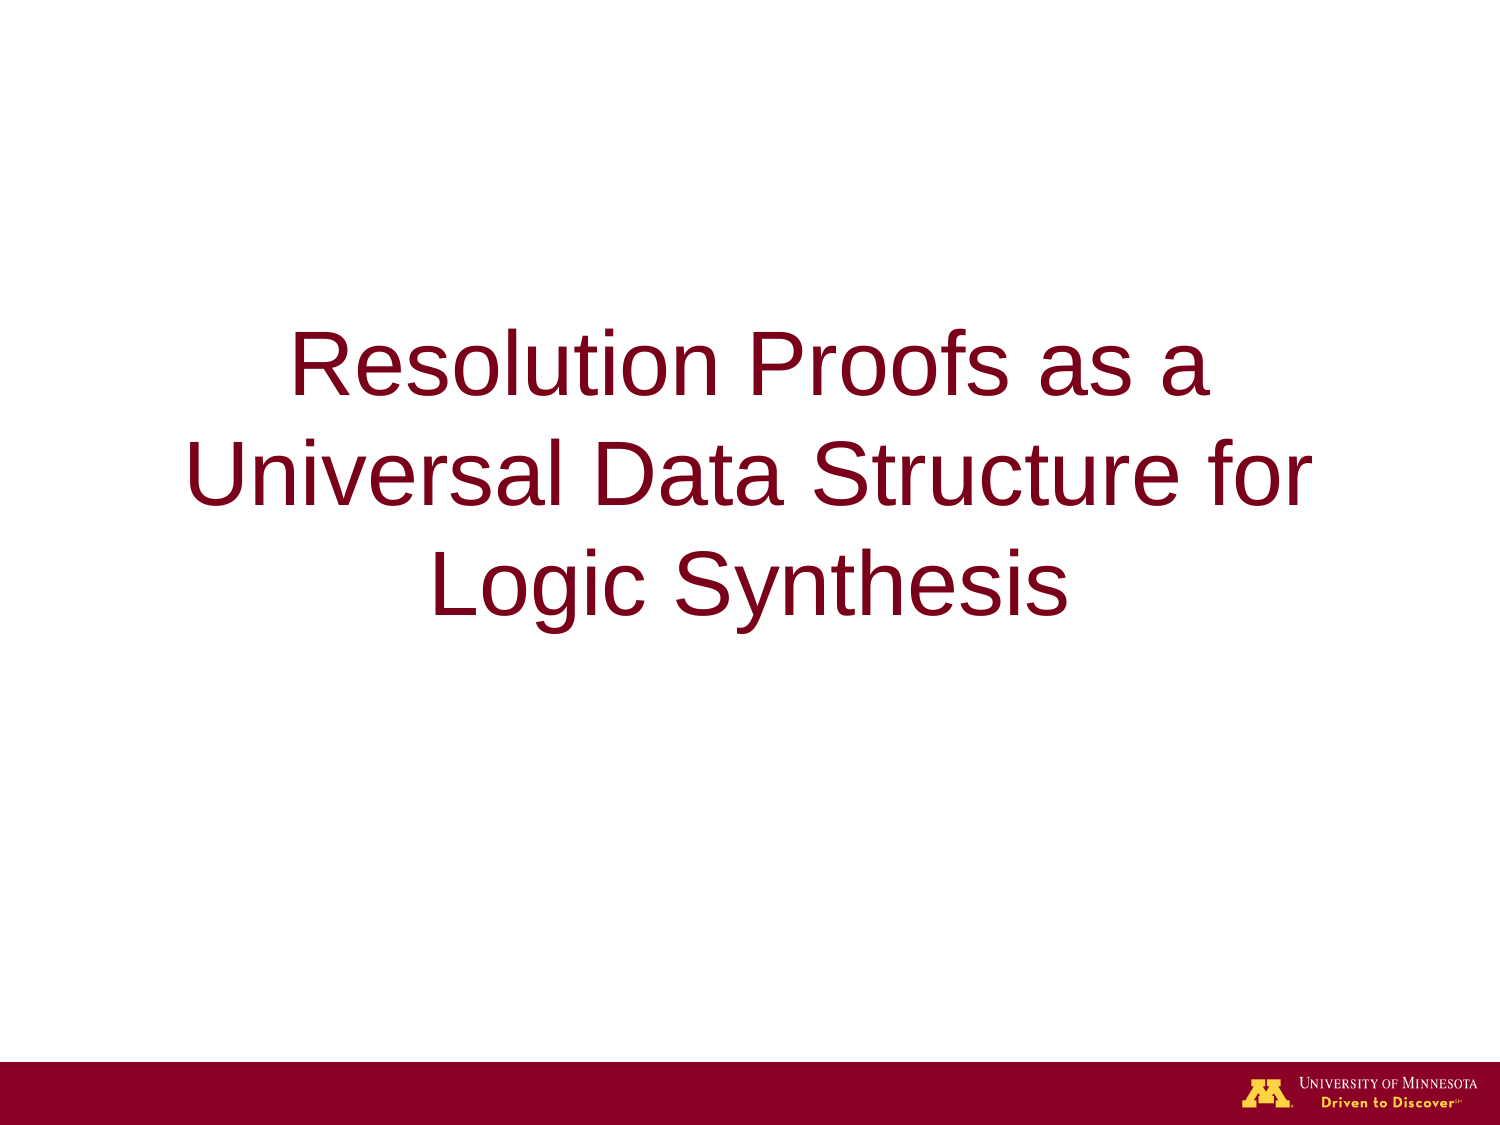

# Resolution Proofs as a Universal Data Structure for Logic Synthesis